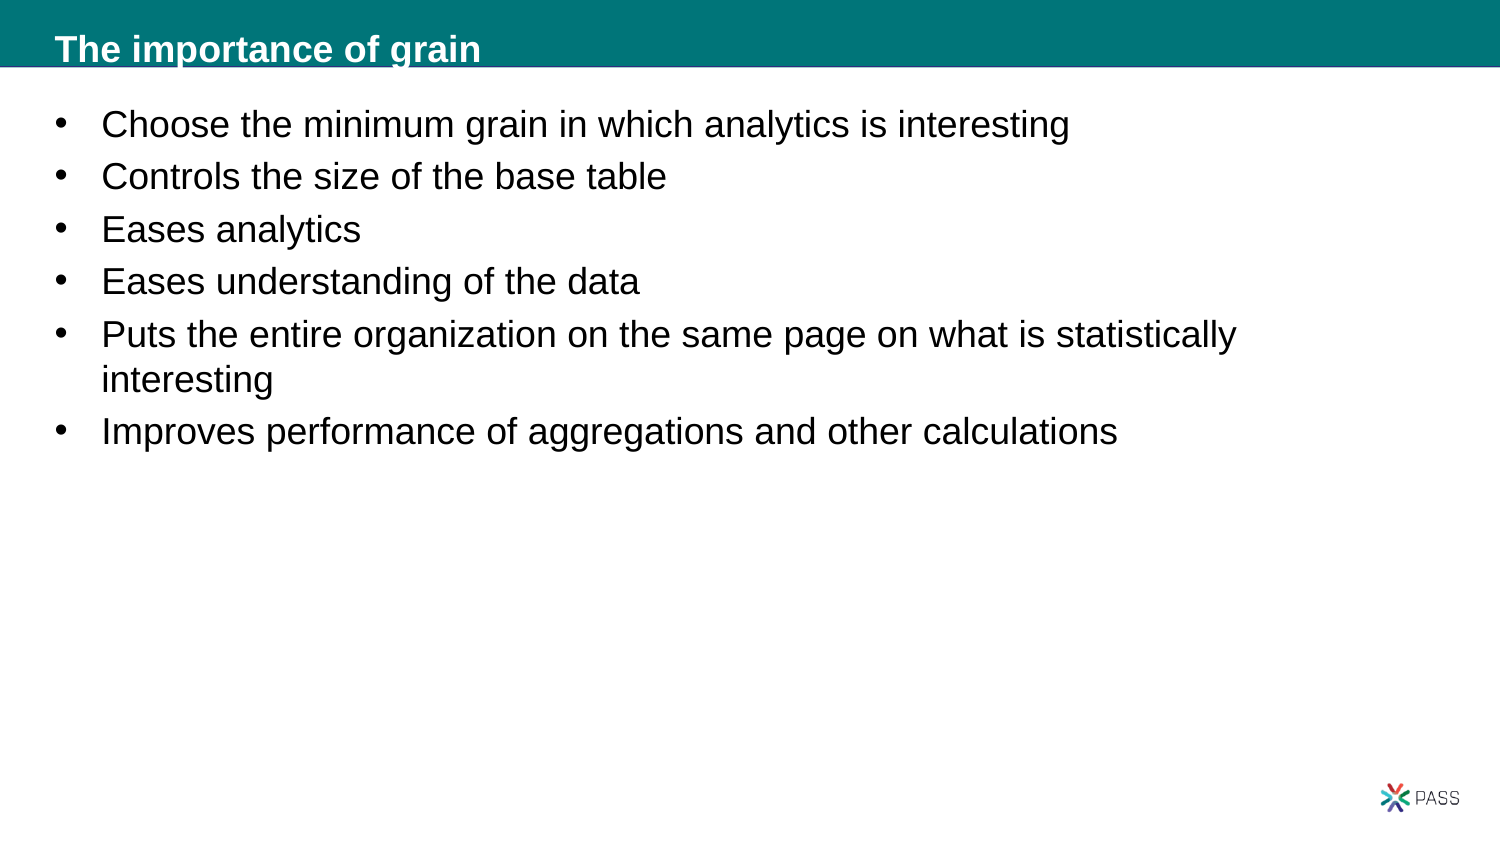

# The importance of grain
Choose the minimum grain in which analytics is interesting
Controls the size of the base table
Eases analytics
Eases understanding of the data
Puts the entire organization on the same page on what is statistically interesting
Improves performance of aggregations and other calculations